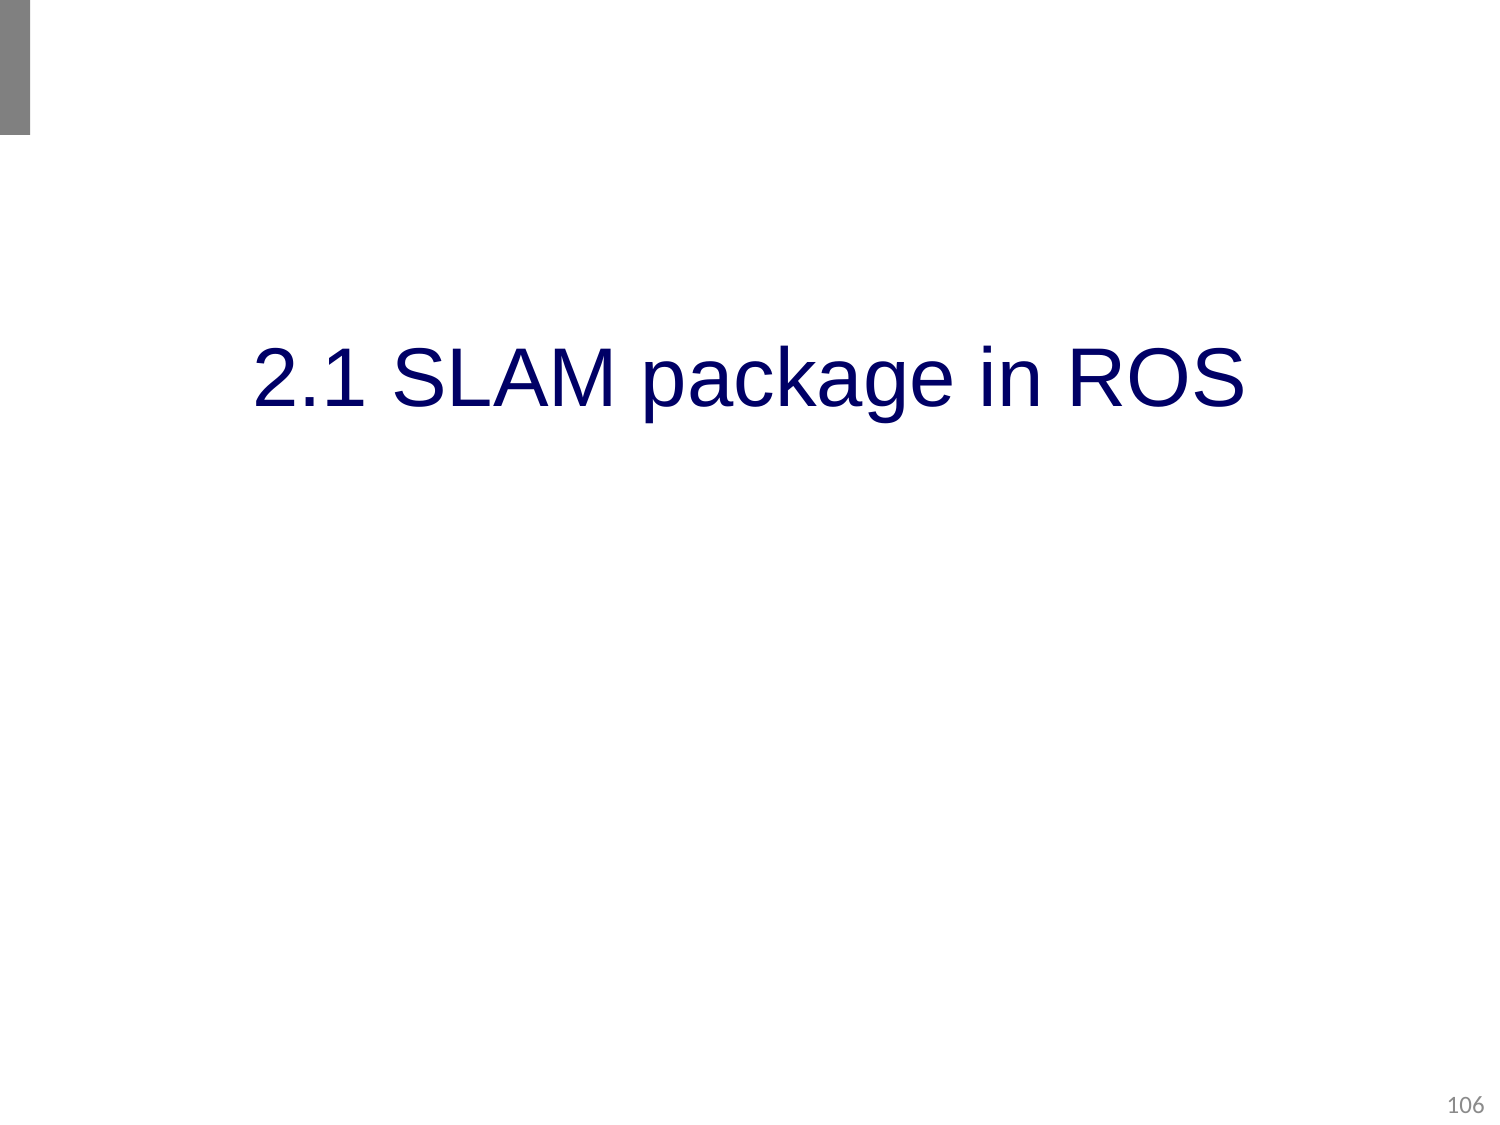

# 2.1 SLAM package in ROS

106